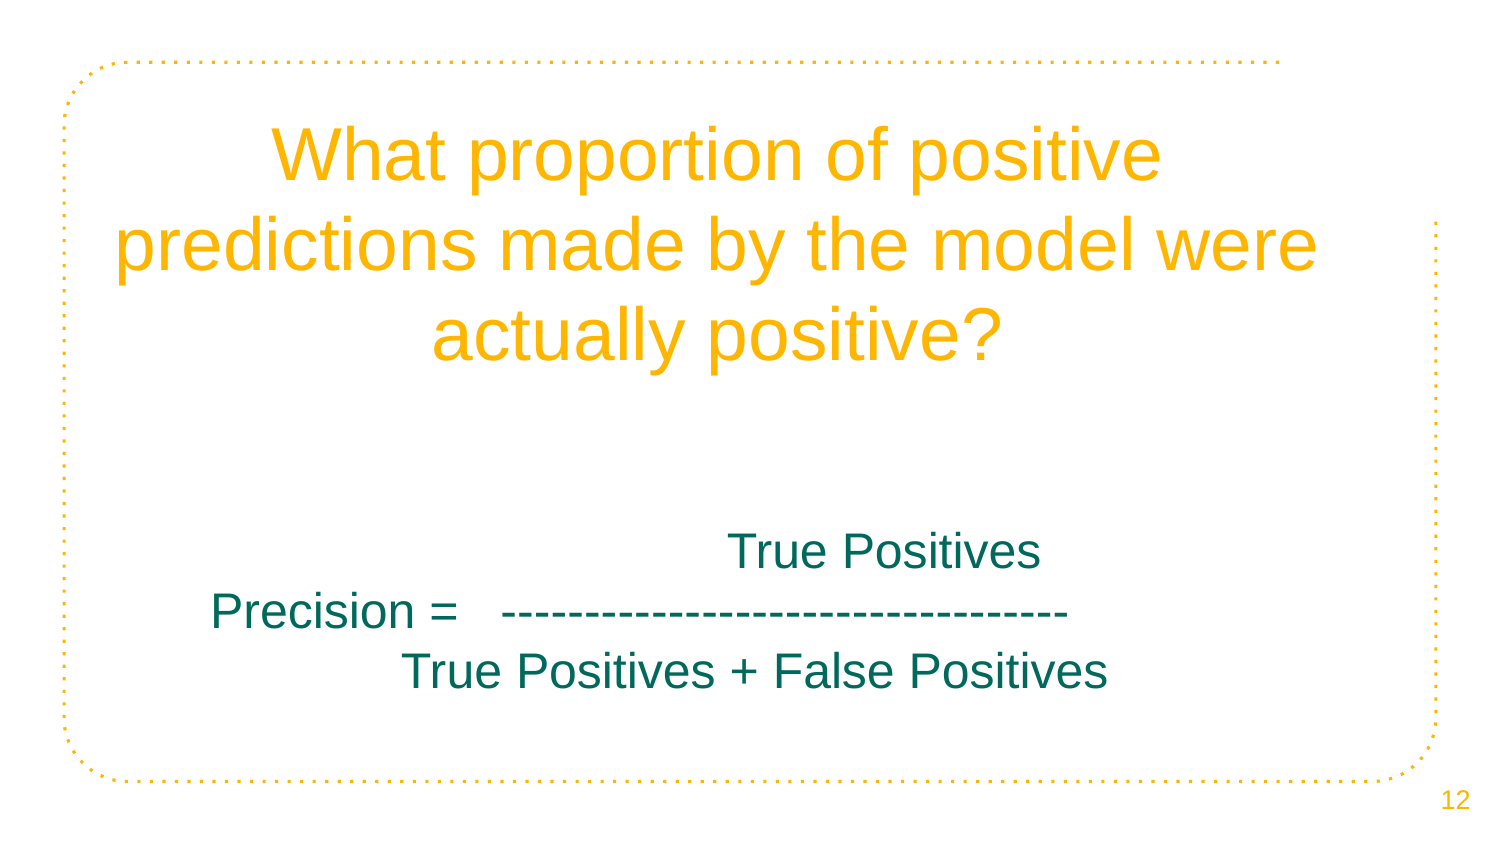

What proportion of positive predictions made by the model were actually positive?

# True Positives
Precision =   ----------------------------------			   True Positives + False Positives
12